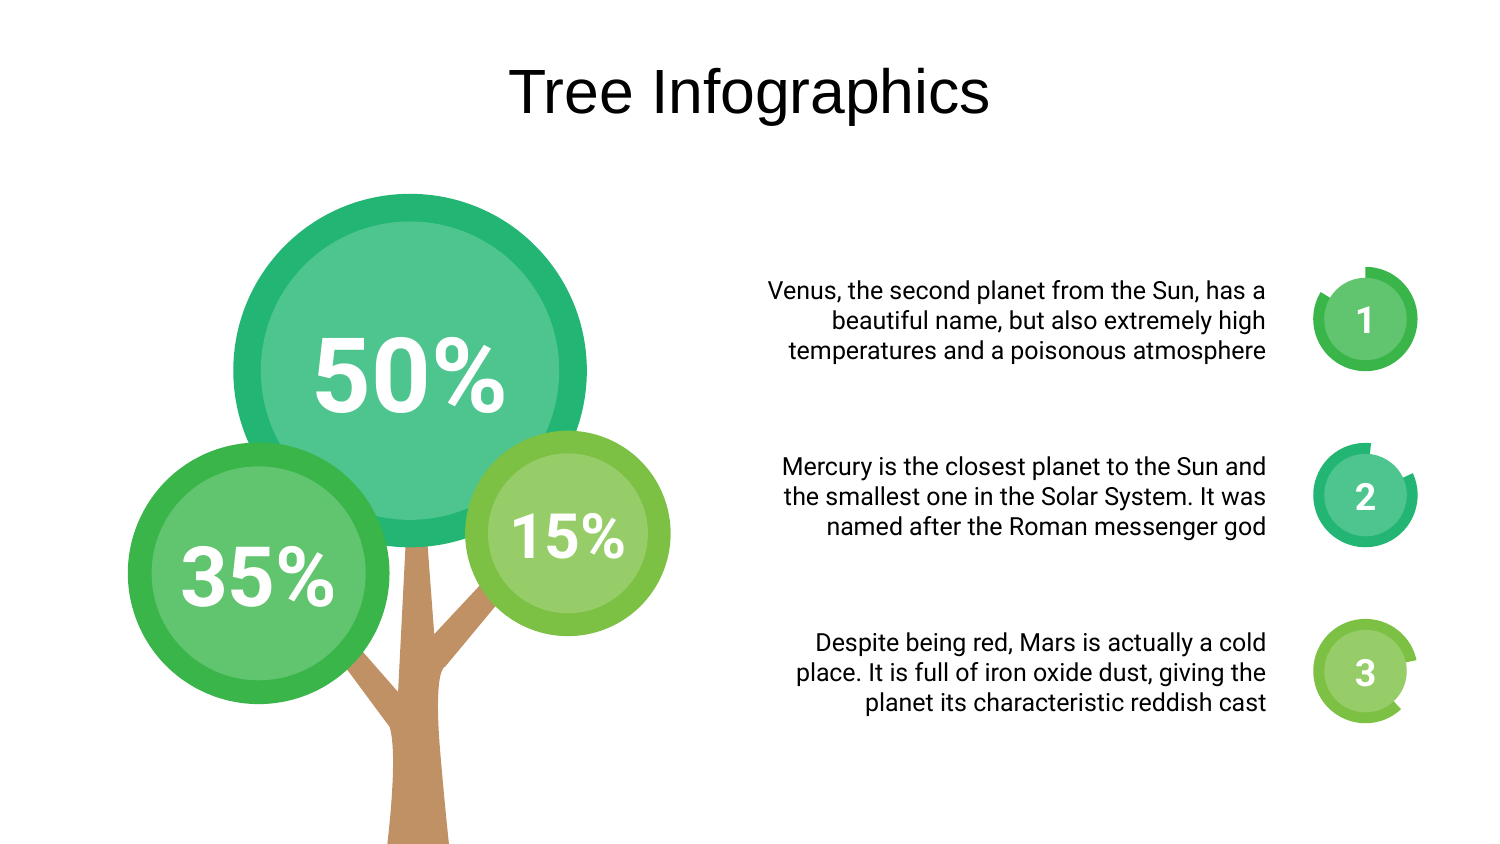

# Tree Infographics

50%
Venus, the second planet from the Sun, has a beautiful name, but also extremely high temperatures and a poisonous atmosphere

1
Mercury is the closest planet to the Sun and the smallest one in the Solar System. It was named after the Roman messenger god

15%
2
35%

Despite being red, Mars is actually a cold place. It is full of iron oxide dust, giving the planet its characteristic reddish cast

3